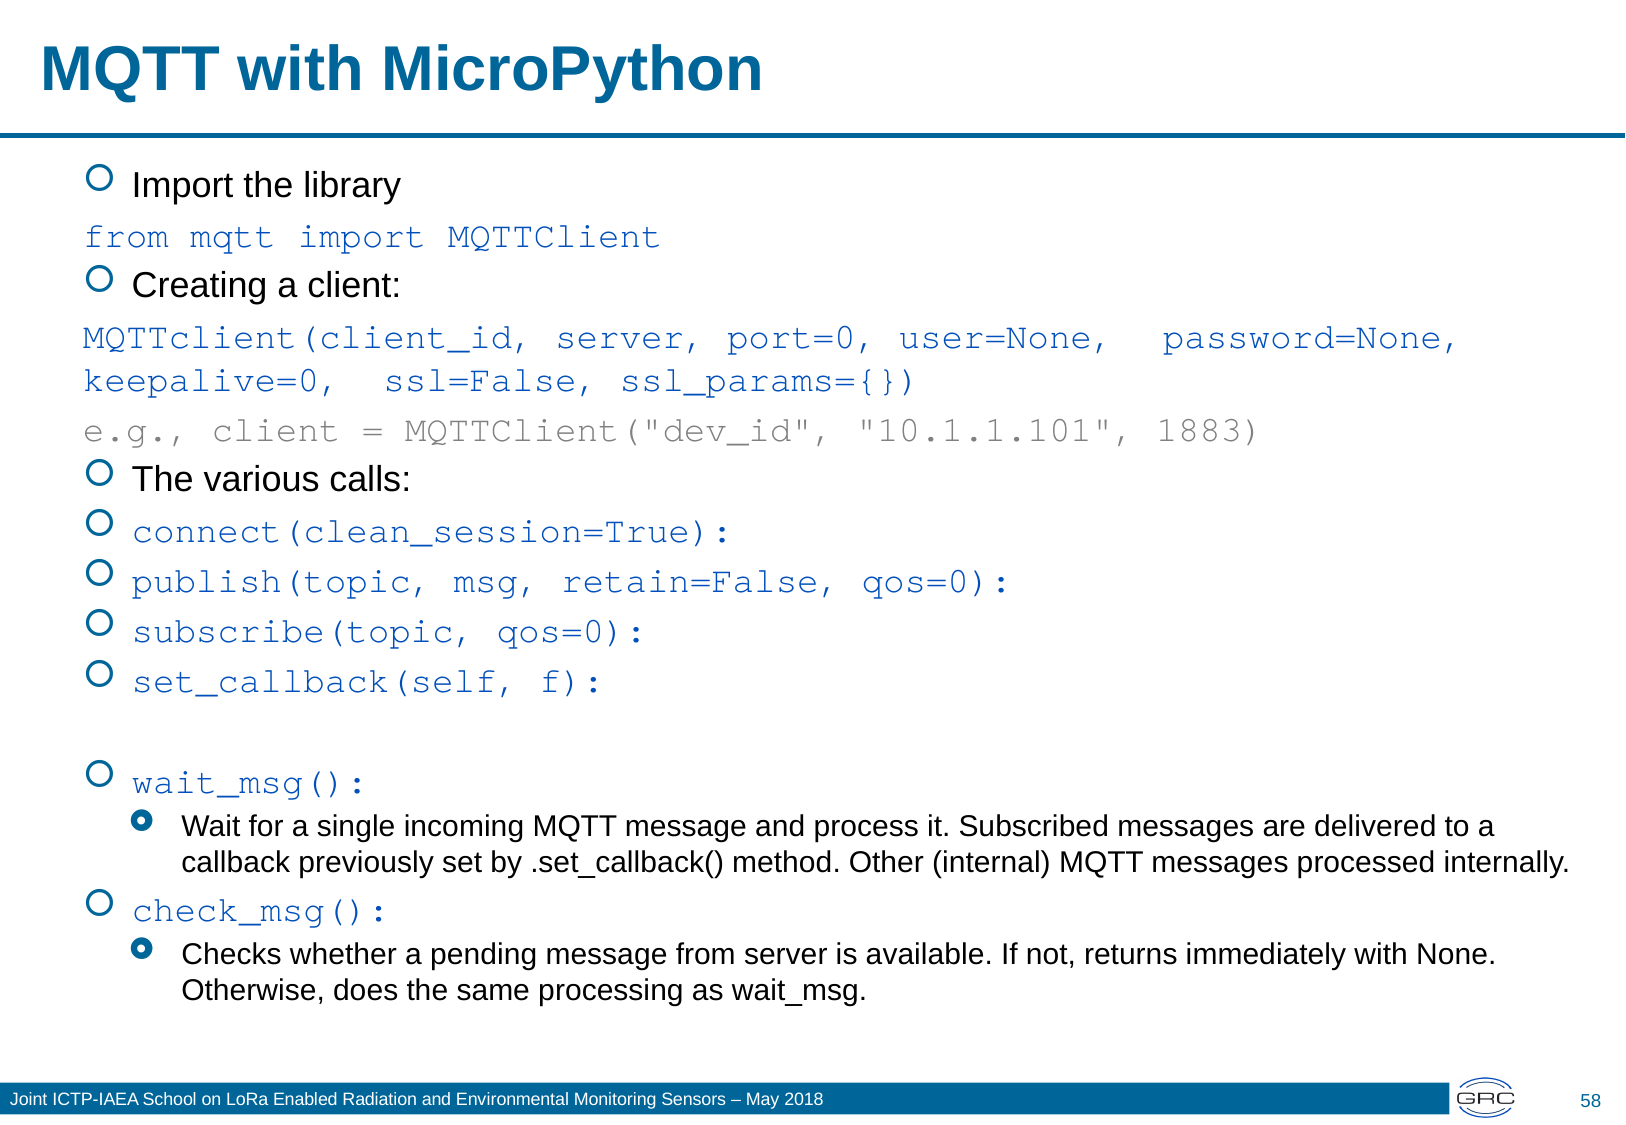

# MQTT with MicroPython
Import the library
	from mqtt import MQTTClient
Creating a client:
	MQTTclient(client_id, server, port=0, user=None, 	password=None, keepalive=0,  ssl=False, ssl_params={})
	e.g., client = MQTTClient("dev_id", "10.1.1.101", 1883)
The various calls:
connect(clean_session=True):
publish(topic, msg, retain=False, qos=0):
subscribe(topic, qos=0):
set_callback(self, f):

wait_msg():
Wait for a single incoming MQTT message and process it. Subscribed messages are delivered to a callback previously set by .set_callback() method. Other (internal) MQTT messages processed internally.
check_msg():
Checks whether a pending message from server is available. If not, returns immediately with None. Otherwise, does the same processing as wait_msg.
58